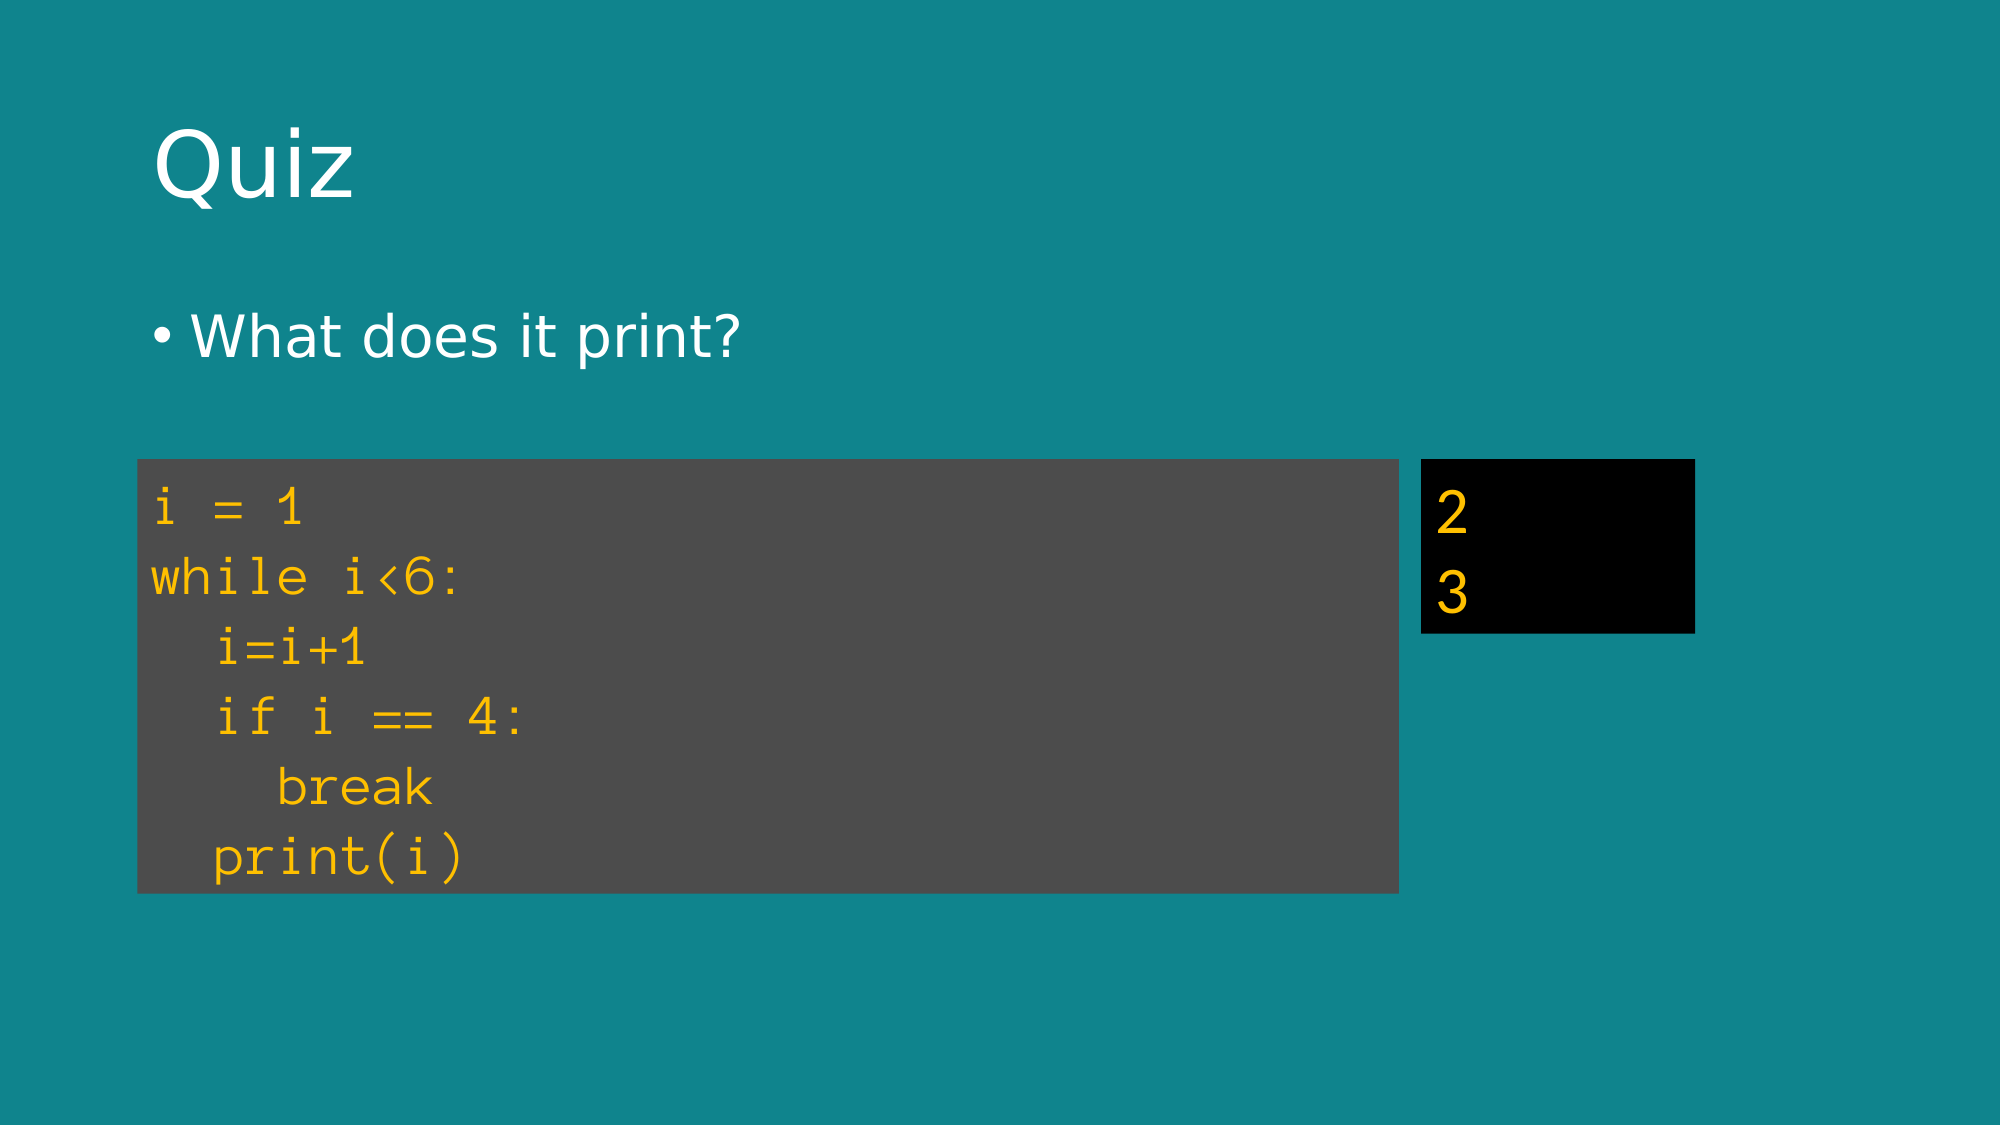

# Quiz
What does it print?
i = 1
while i<6:
  i=i+1
  if i == 4:
    break
  print(i)
2
3